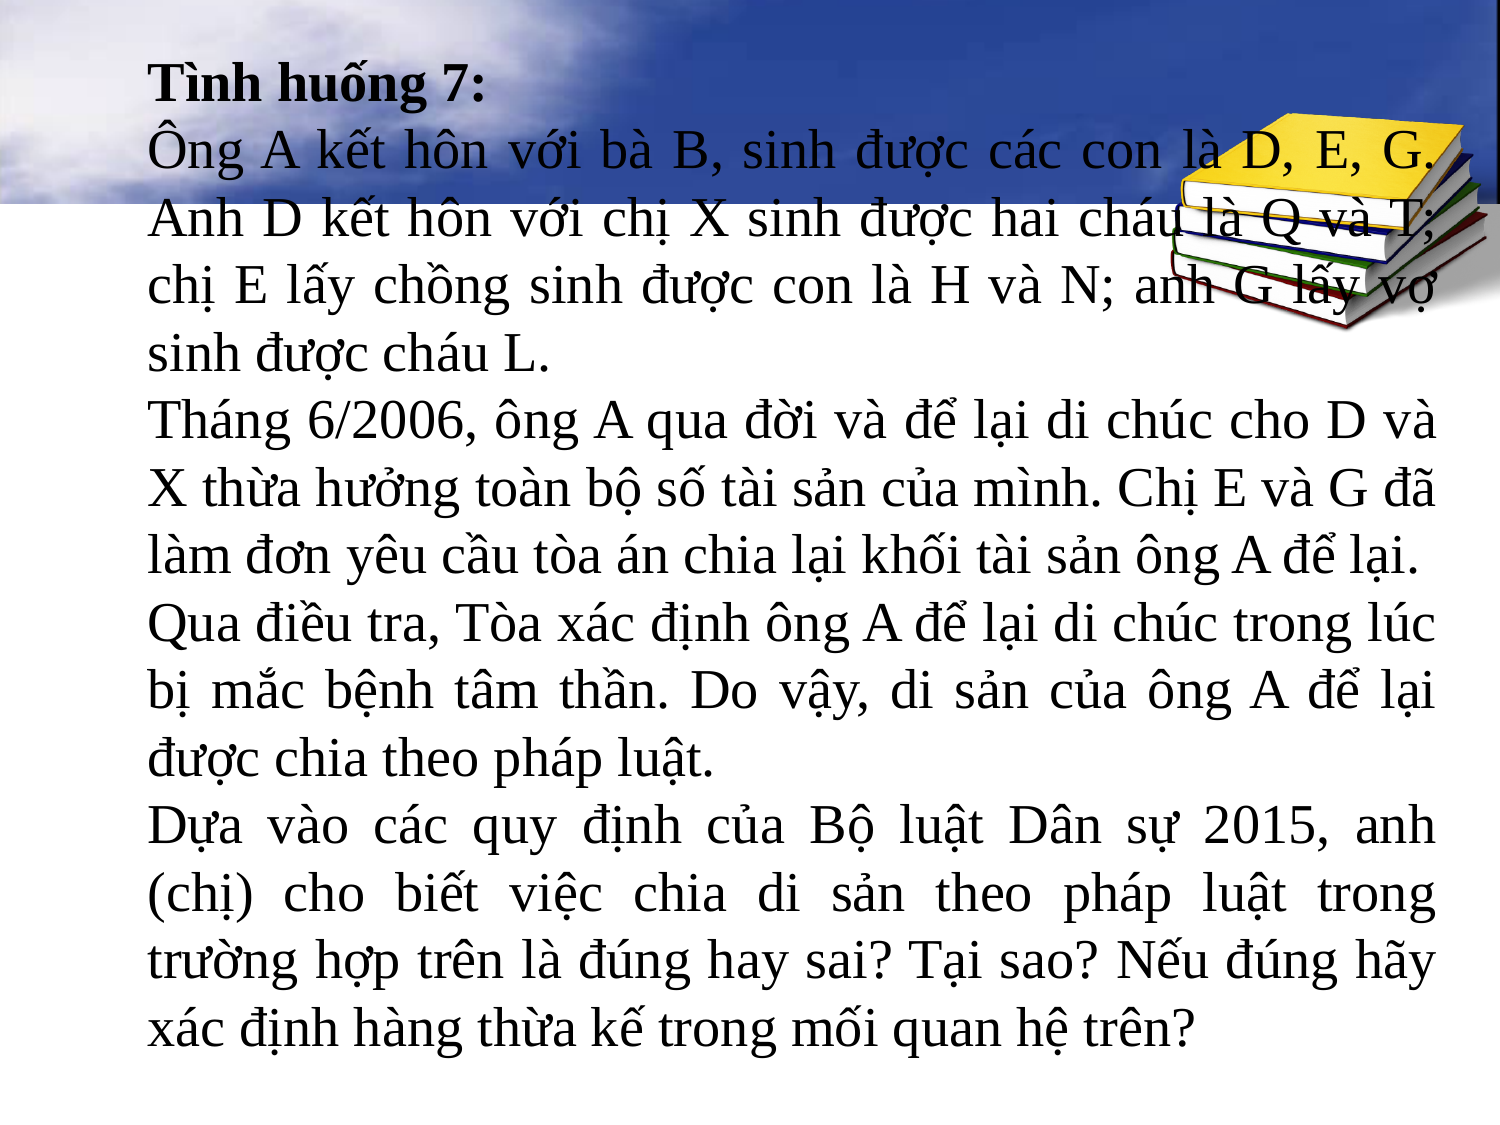

Tình huống 7:
Ông A kết hôn với bà B, sinh được các con là D, E, G. Anh D kết hôn với chị X sinh được hai cháu là Q và T; chị E lấy chồng sinh được con là H và N; anh G lấy vợ sinh được cháu L.
Tháng 6/2006, ông A qua đời và để lại di chúc cho D và X thừa hưởng toàn bộ số tài sản của mình. Chị E và G đã làm đơn yêu cầu tòa án chia lại khối tài sản ông A để lại.
Qua điều tra, Tòa xác định ông A để lại di chúc trong lúc bị mắc bệnh tâm thần. Do vậy, di sản của ông A để lại được chia theo pháp luật.
Dựa vào các quy định của Bộ luật Dân sự 2015, anh (chị) cho biết việc chia di sản theo pháp luật trong trường hợp trên là đúng hay sai? Tại sao? Nếu đúng hãy xác định hàng thừa kế trong mối quan hệ trên?